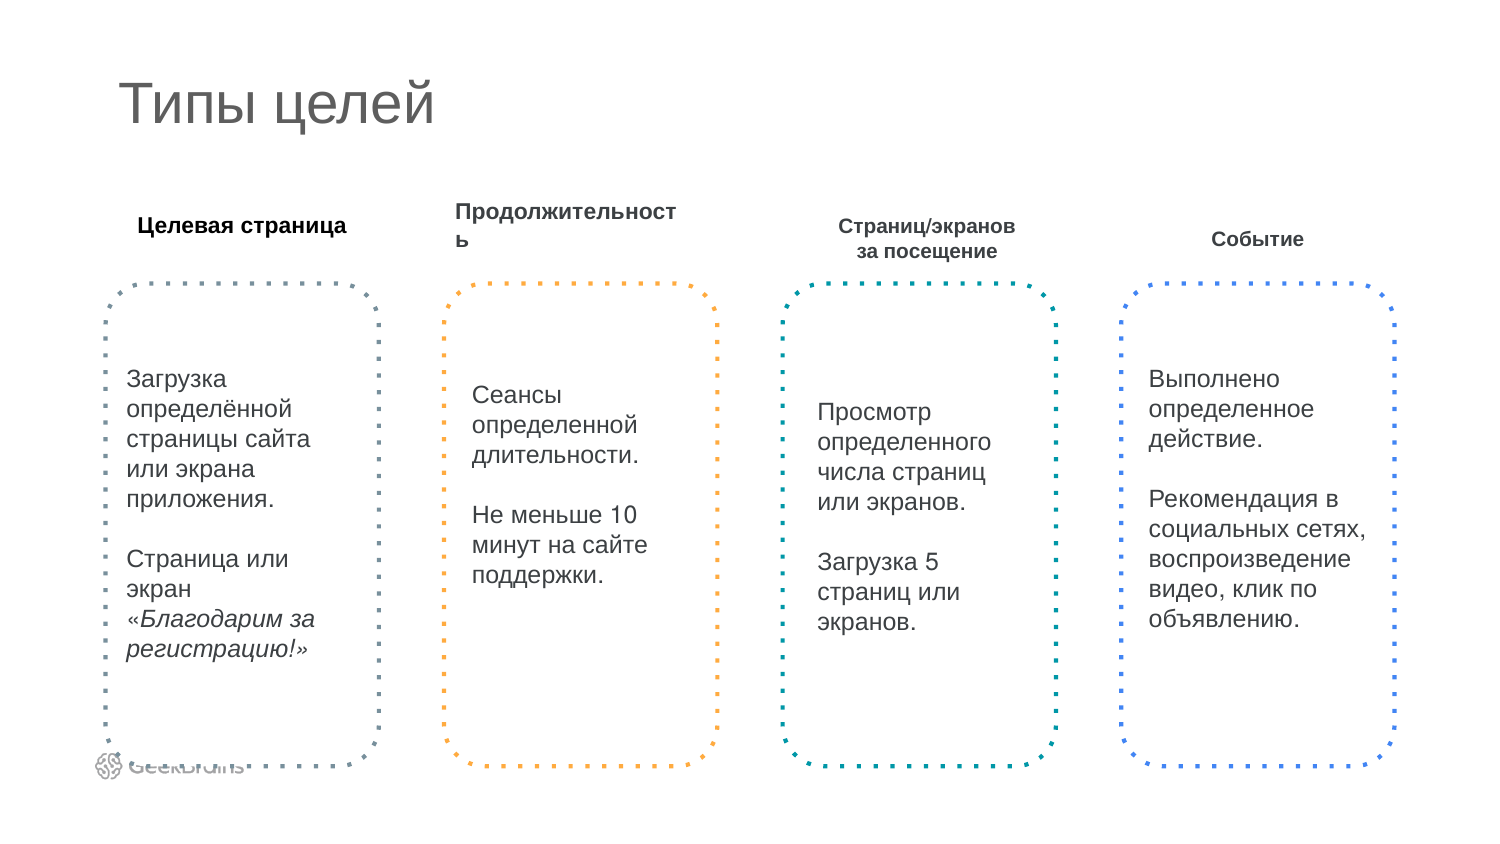

# Типы целей
Целевая страница

Продолжительность

Событие

Страниц/экранов за посещение

Выполнено определенное действие.

Рекомендация в социальных сетях, воспроизведение видео, клик по объявлению.

Просмотр определенного числа страниц или экранов.

Загрузка 5 страниц или экранов.

Сеансы определенной длительности.

Не меньше 10‍ минут на сайте поддержки.

Загрузка определённой страницы сайта или экрана приложения.

Страница или экран «Благодарим за регистрацию!»